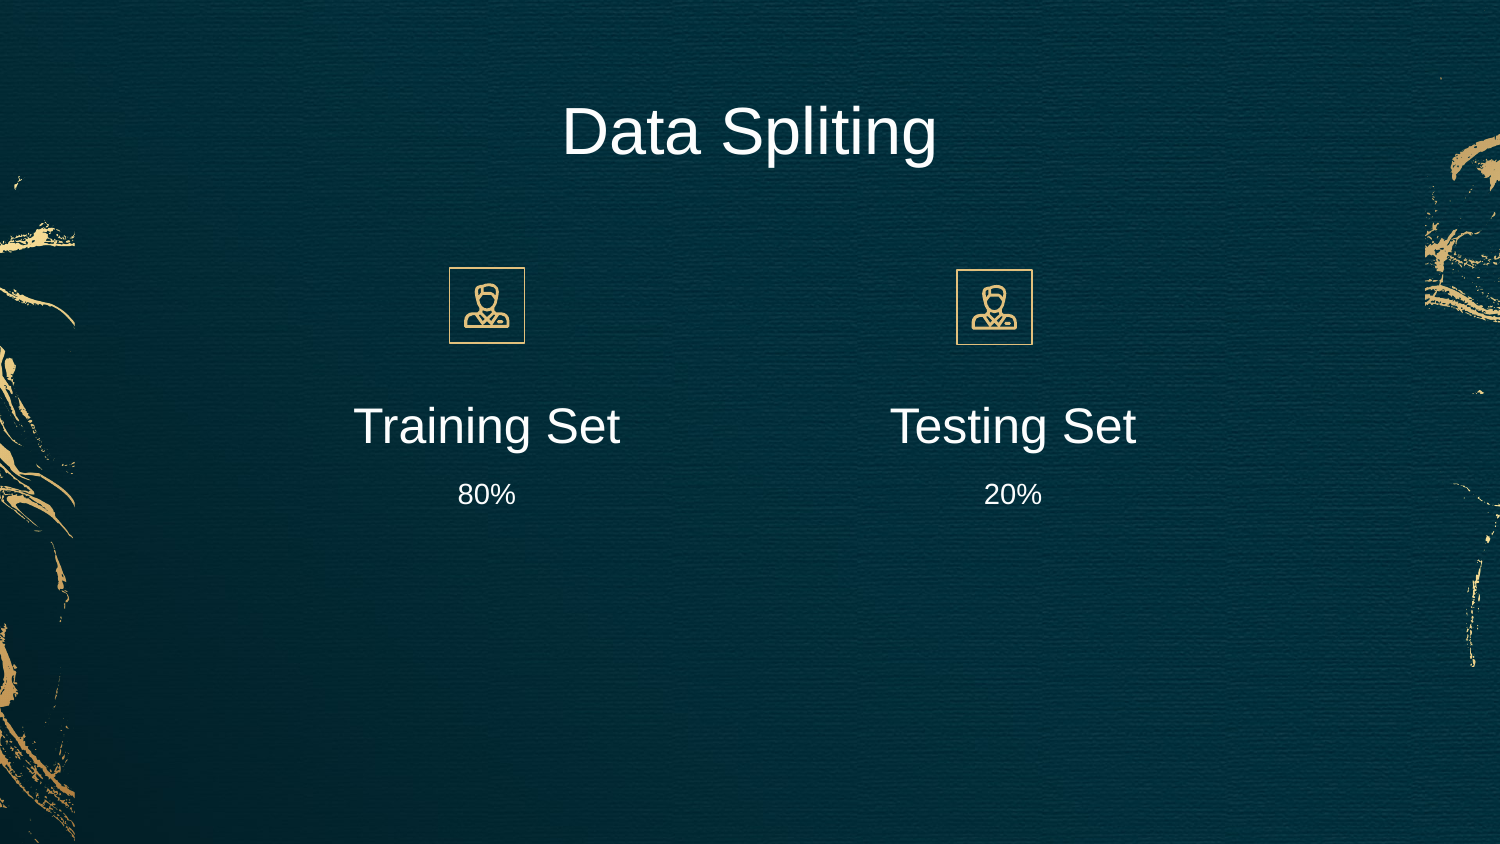

# Data Spliting

Training Set
Testing Set
80%
20%